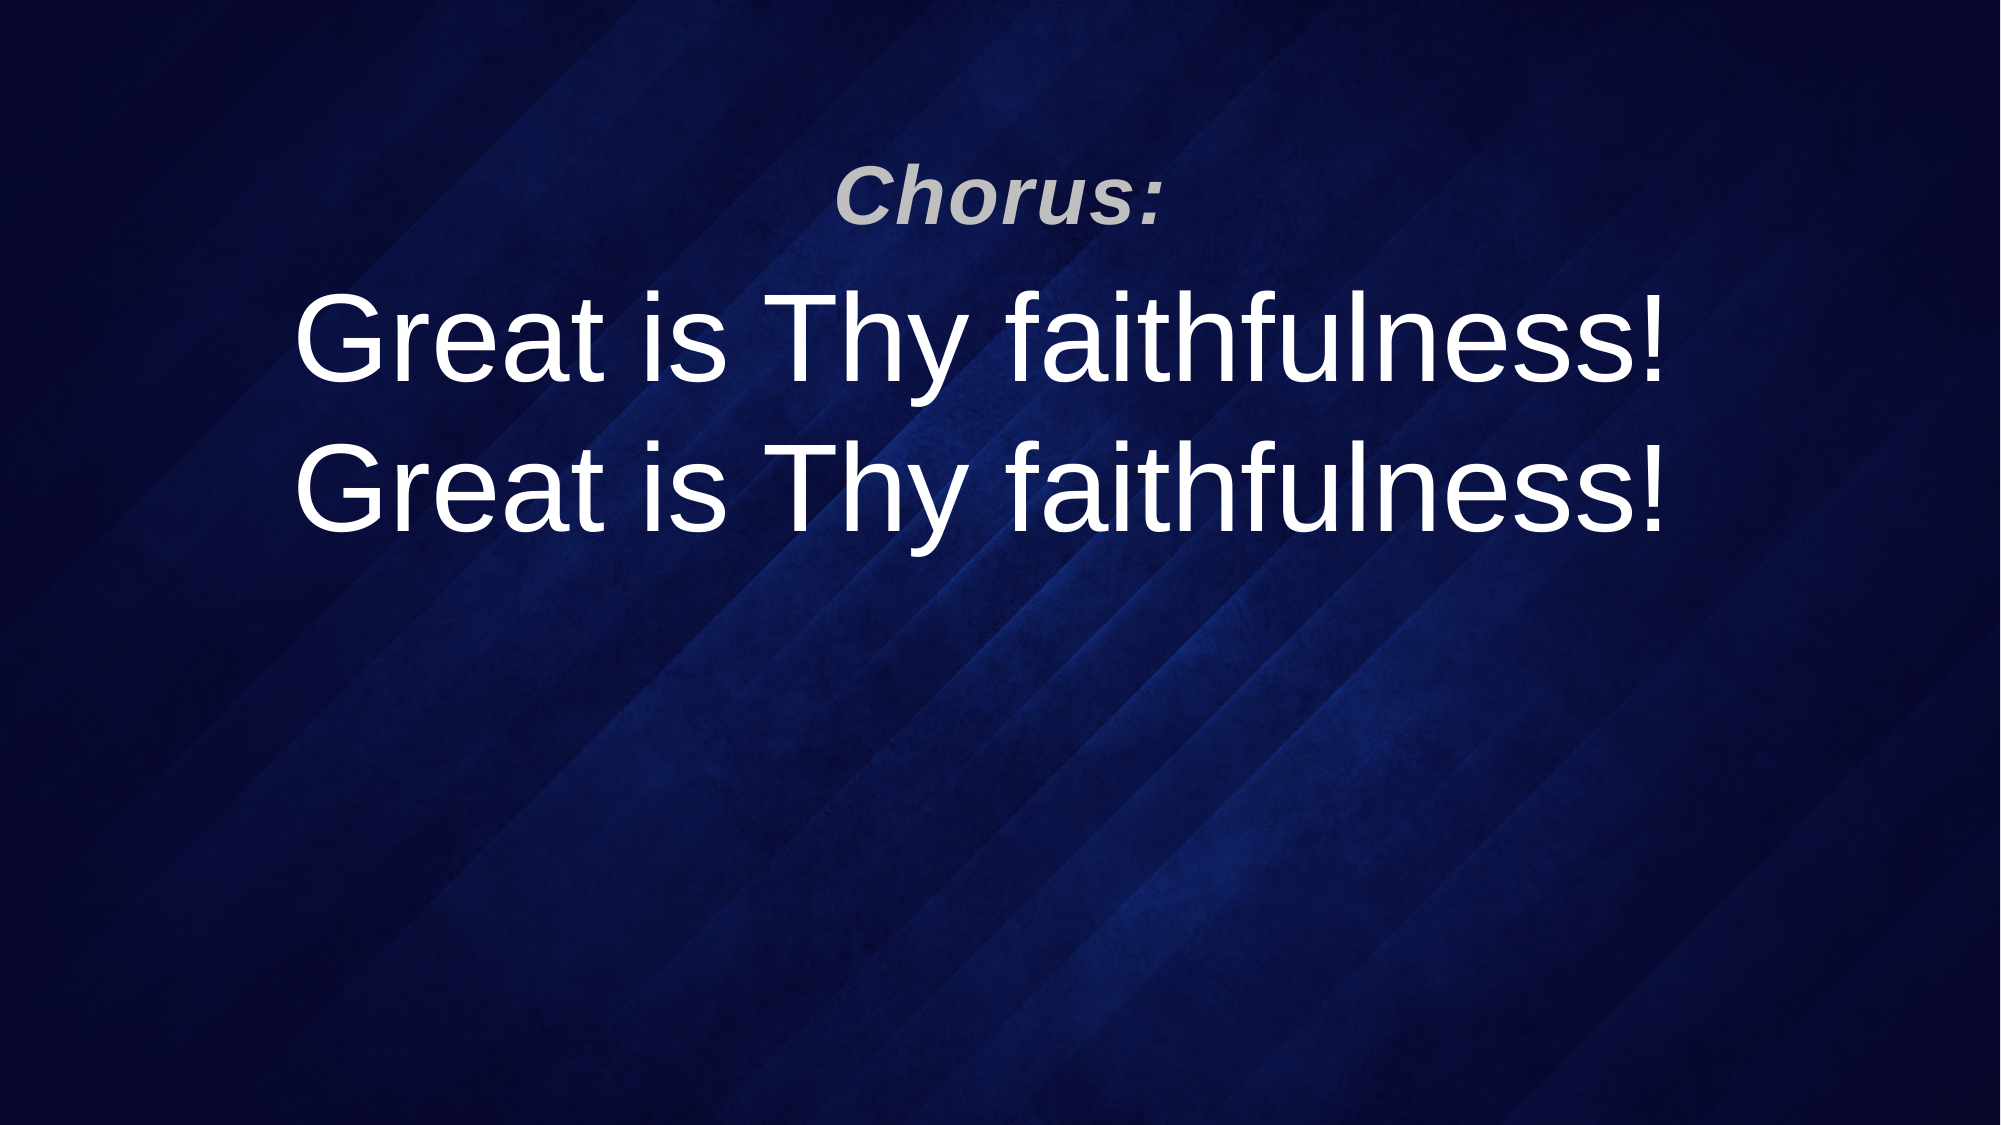

Chorus:
# Great is Thy faithfulness! Great is Thy faithfulness!